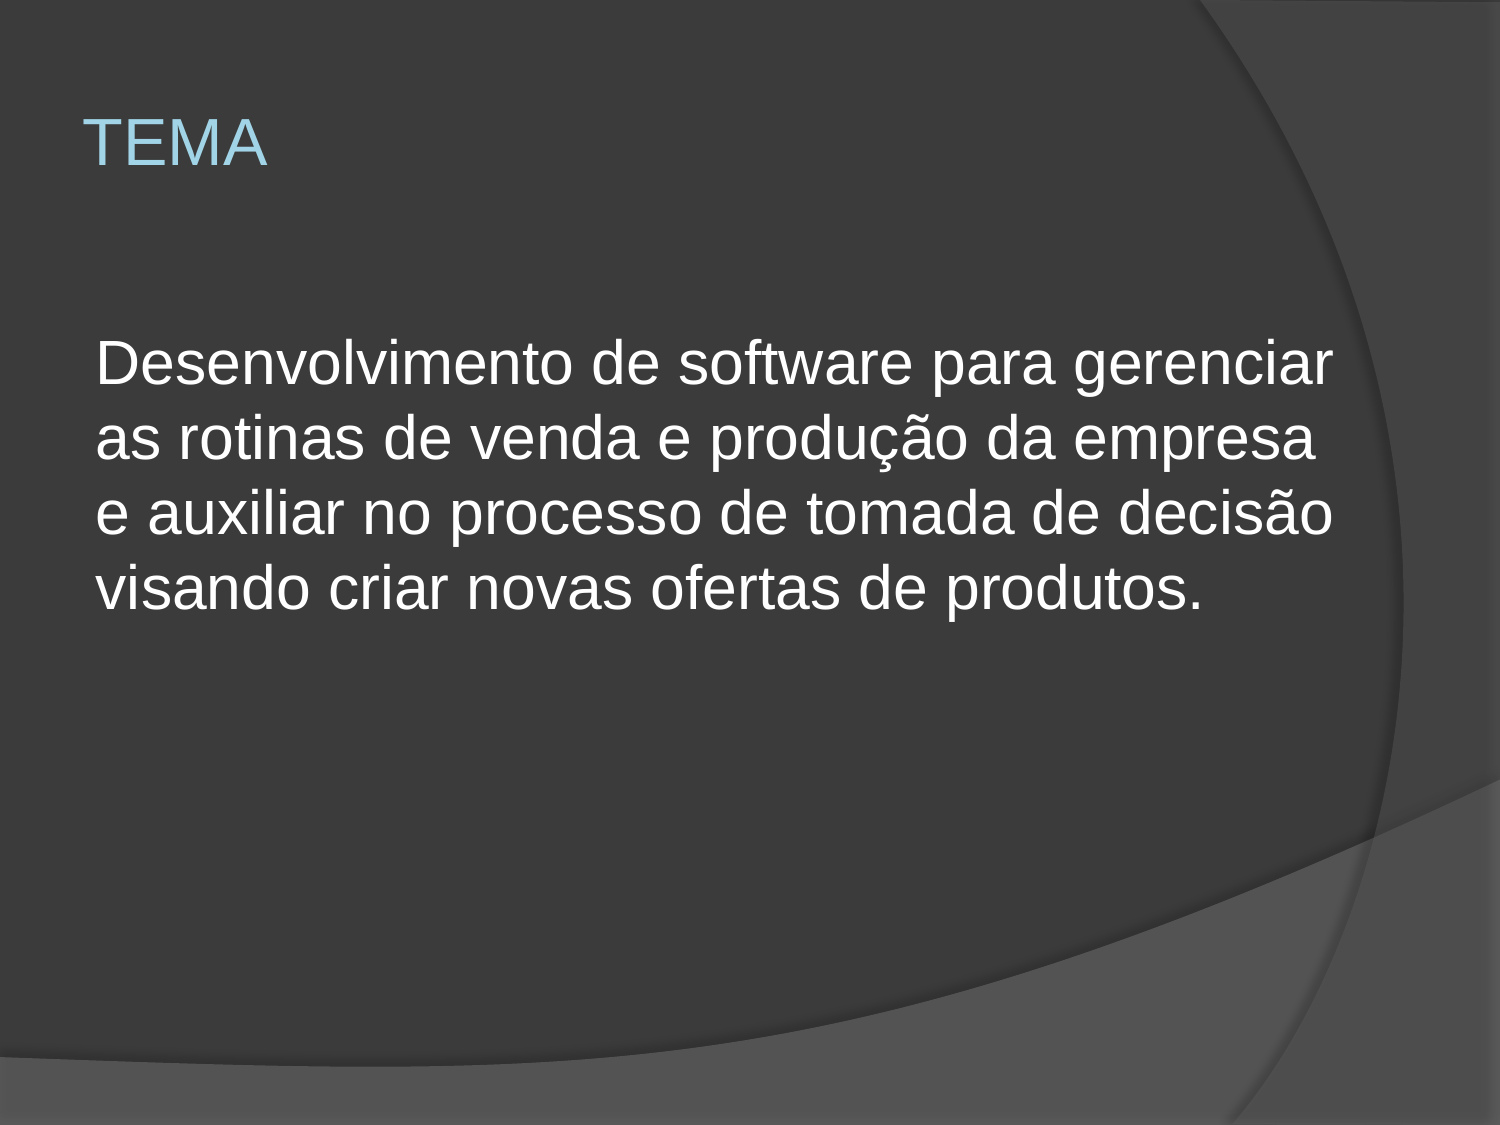

# Tema
Desenvolvimento de software para gerenciar as rotinas de venda e produção da empresa e auxiliar no processo de tomada de decisão visando criar novas ofertas de produtos.